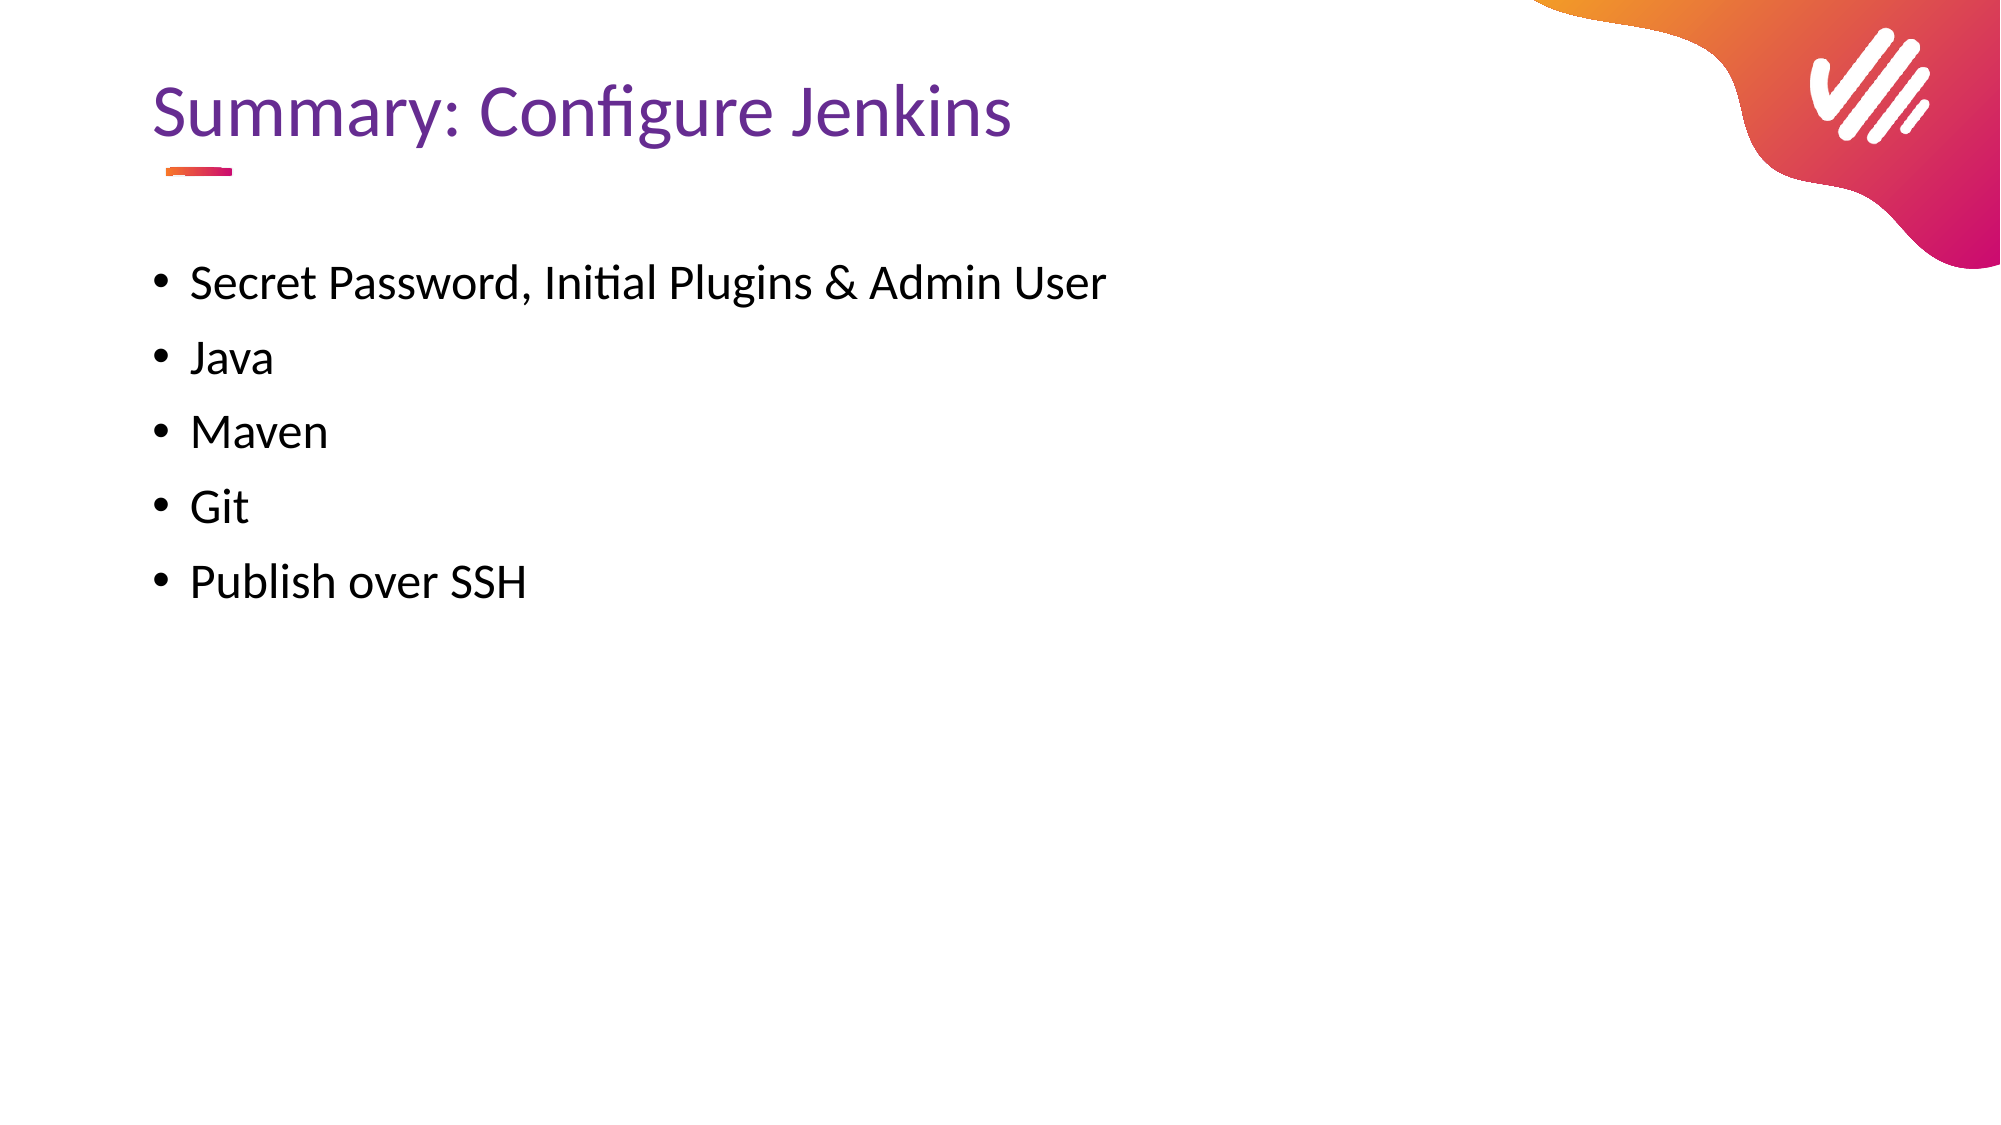

# Summary: Configure Jenkins
Secret Password, Initial Plugins & Admin User
Java
Maven
Git
Publish over SSH